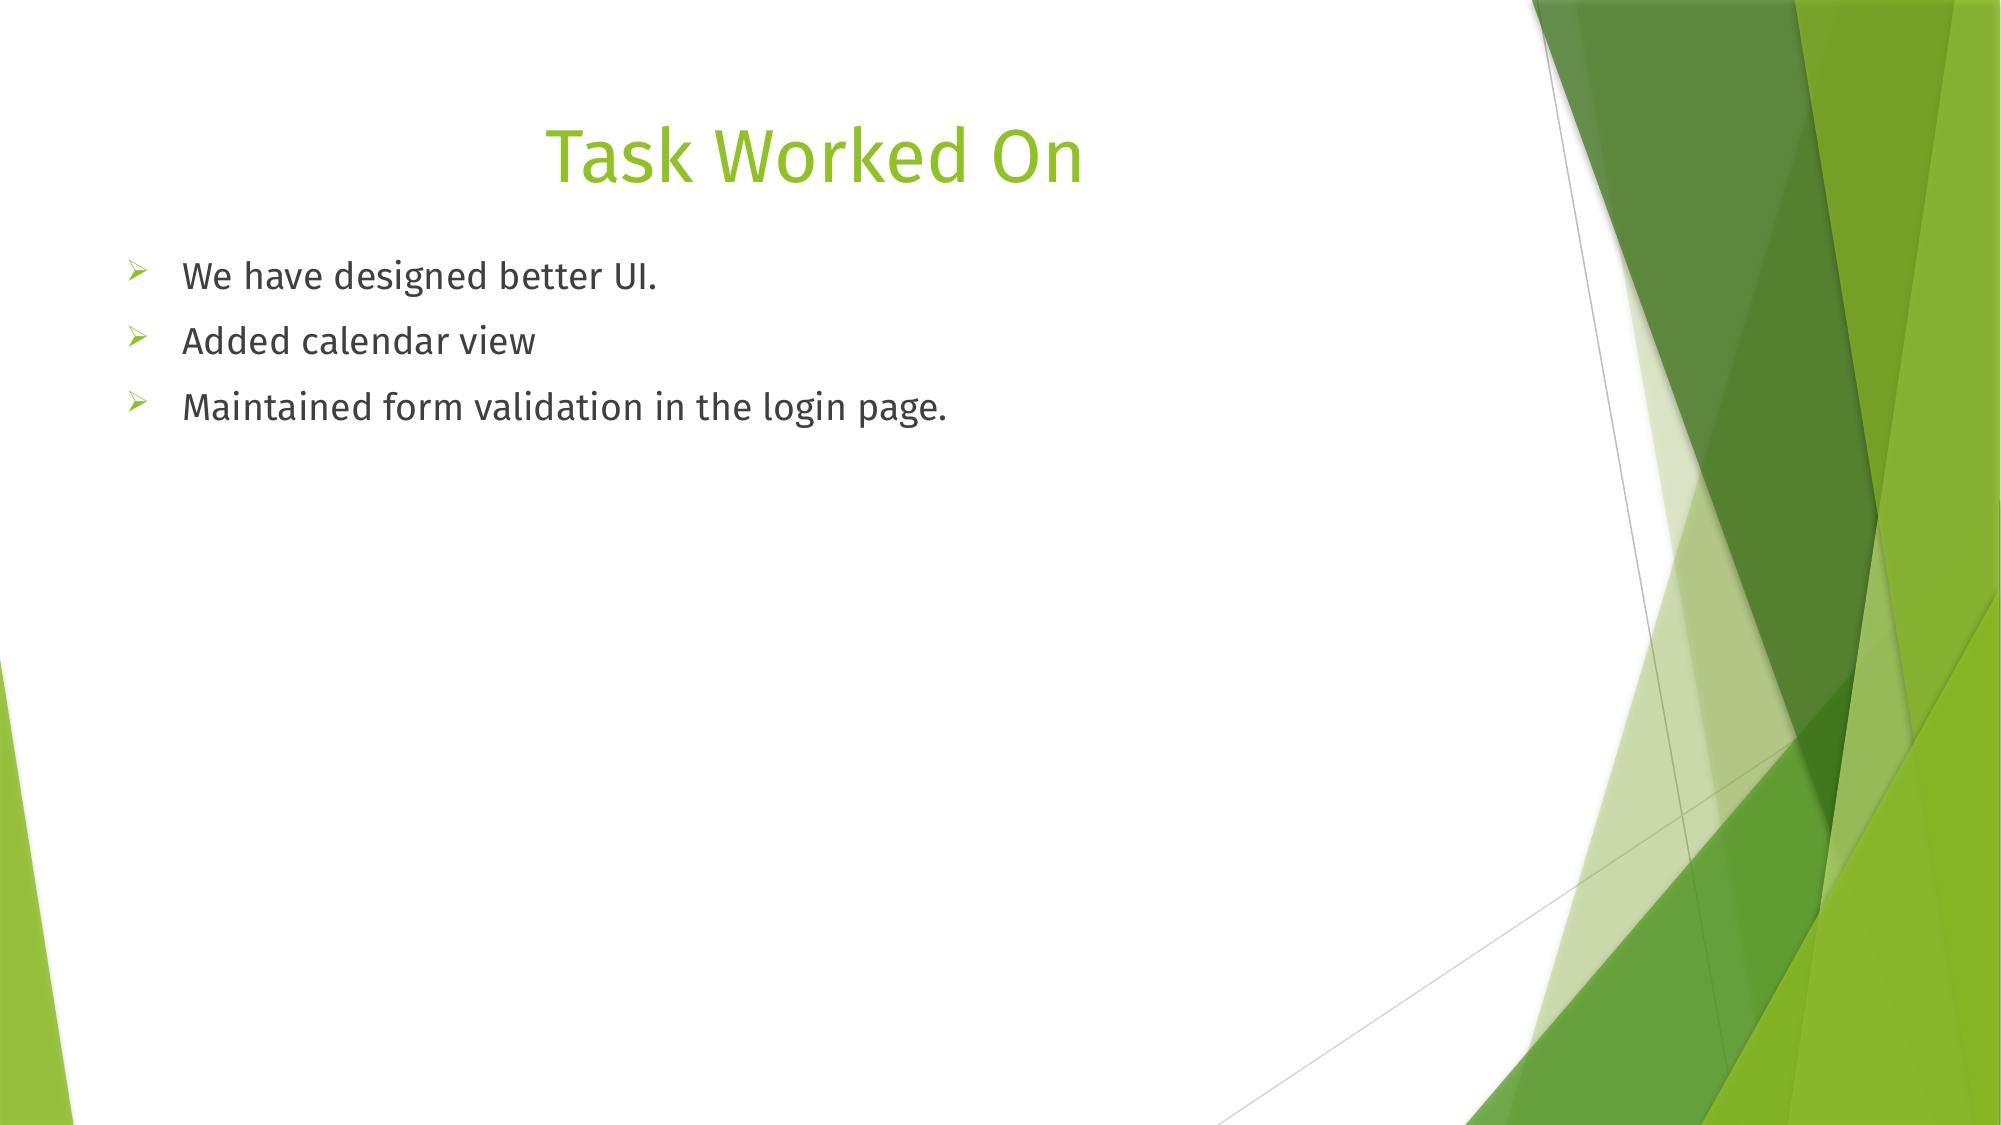

# Task Worked On
We have designed better UI.
Added calendar view
Maintained form validation in the login page.